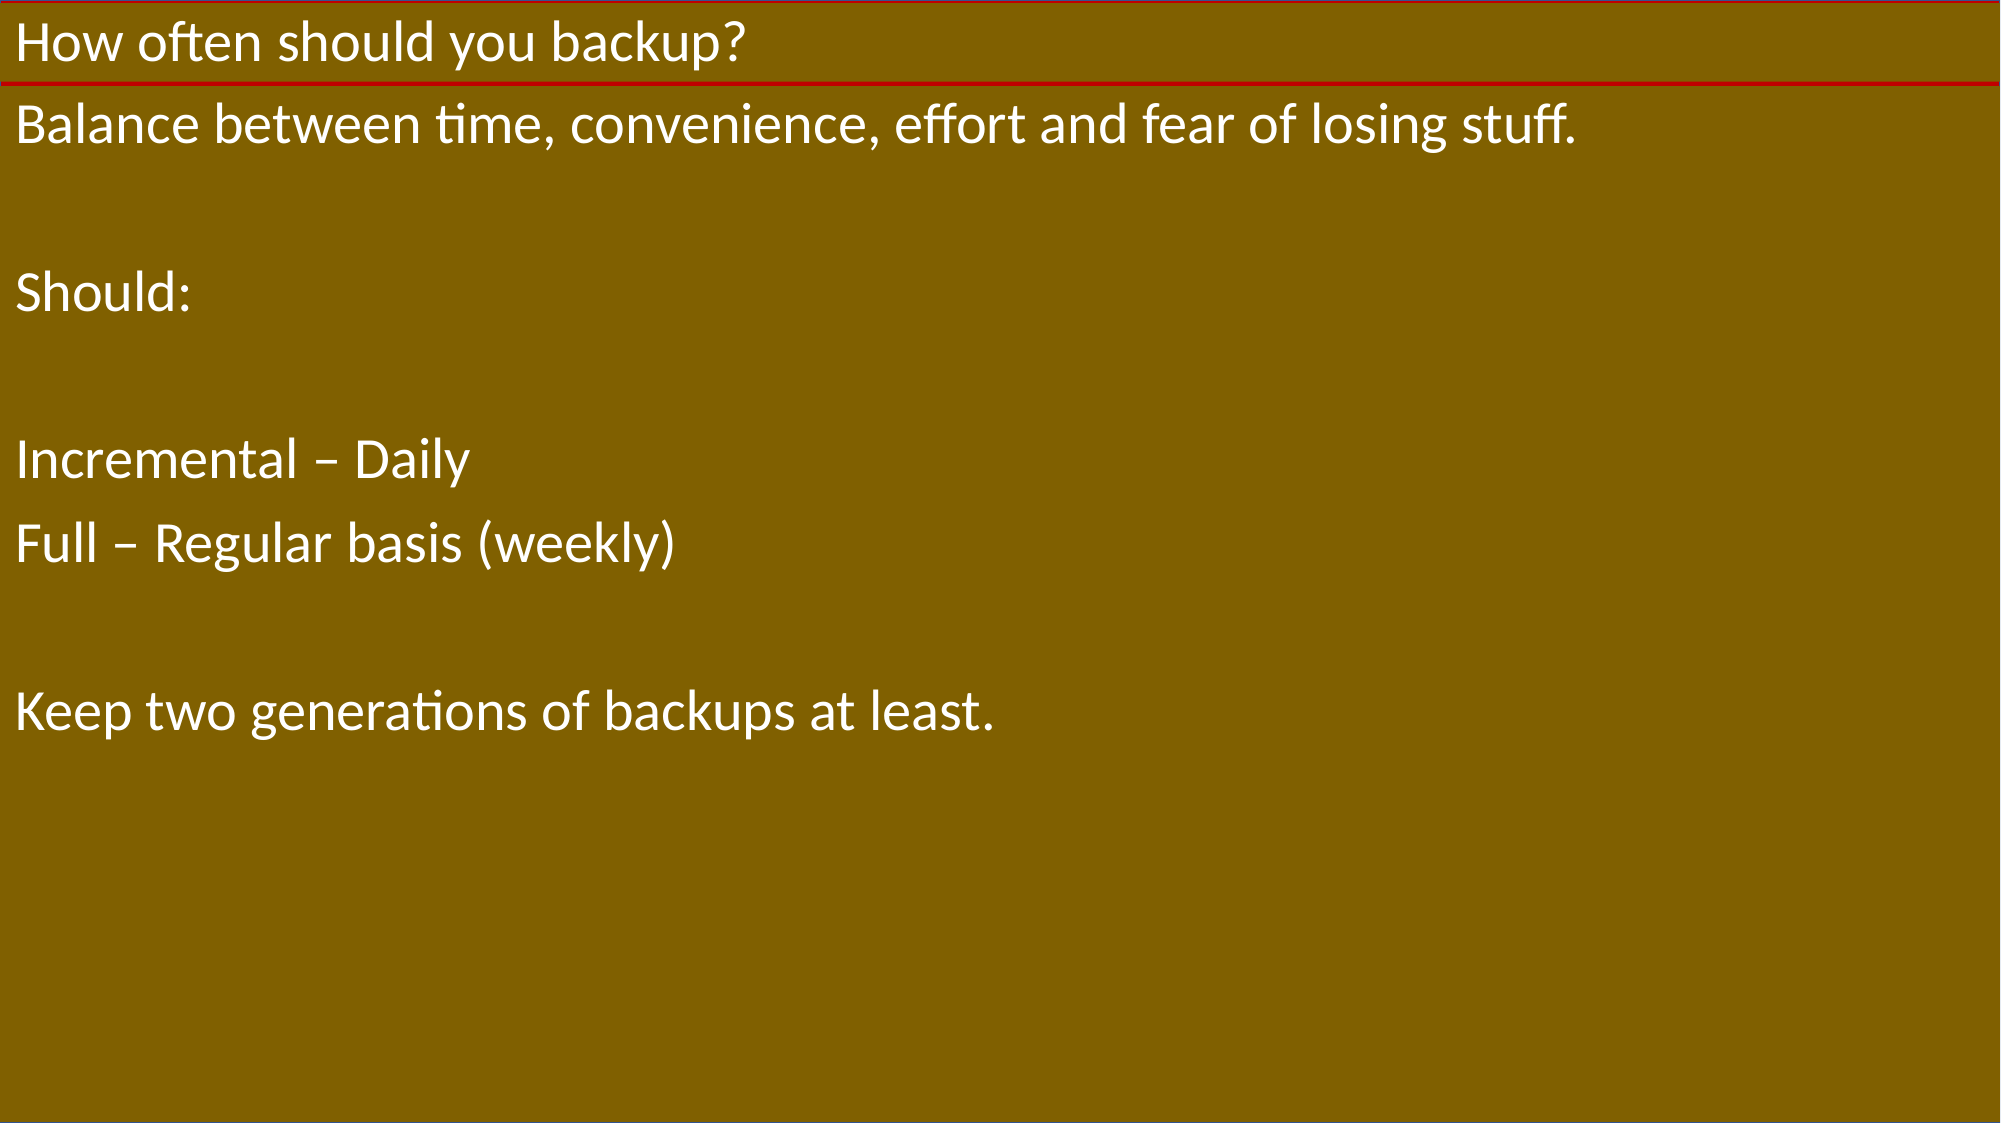

# How often should you backup?
Balance between time, convenience, effort and fear of losing stuff.

Should:

Incremental – Daily
Full – Regular basis (weekly)

Keep two generations of backups at least.